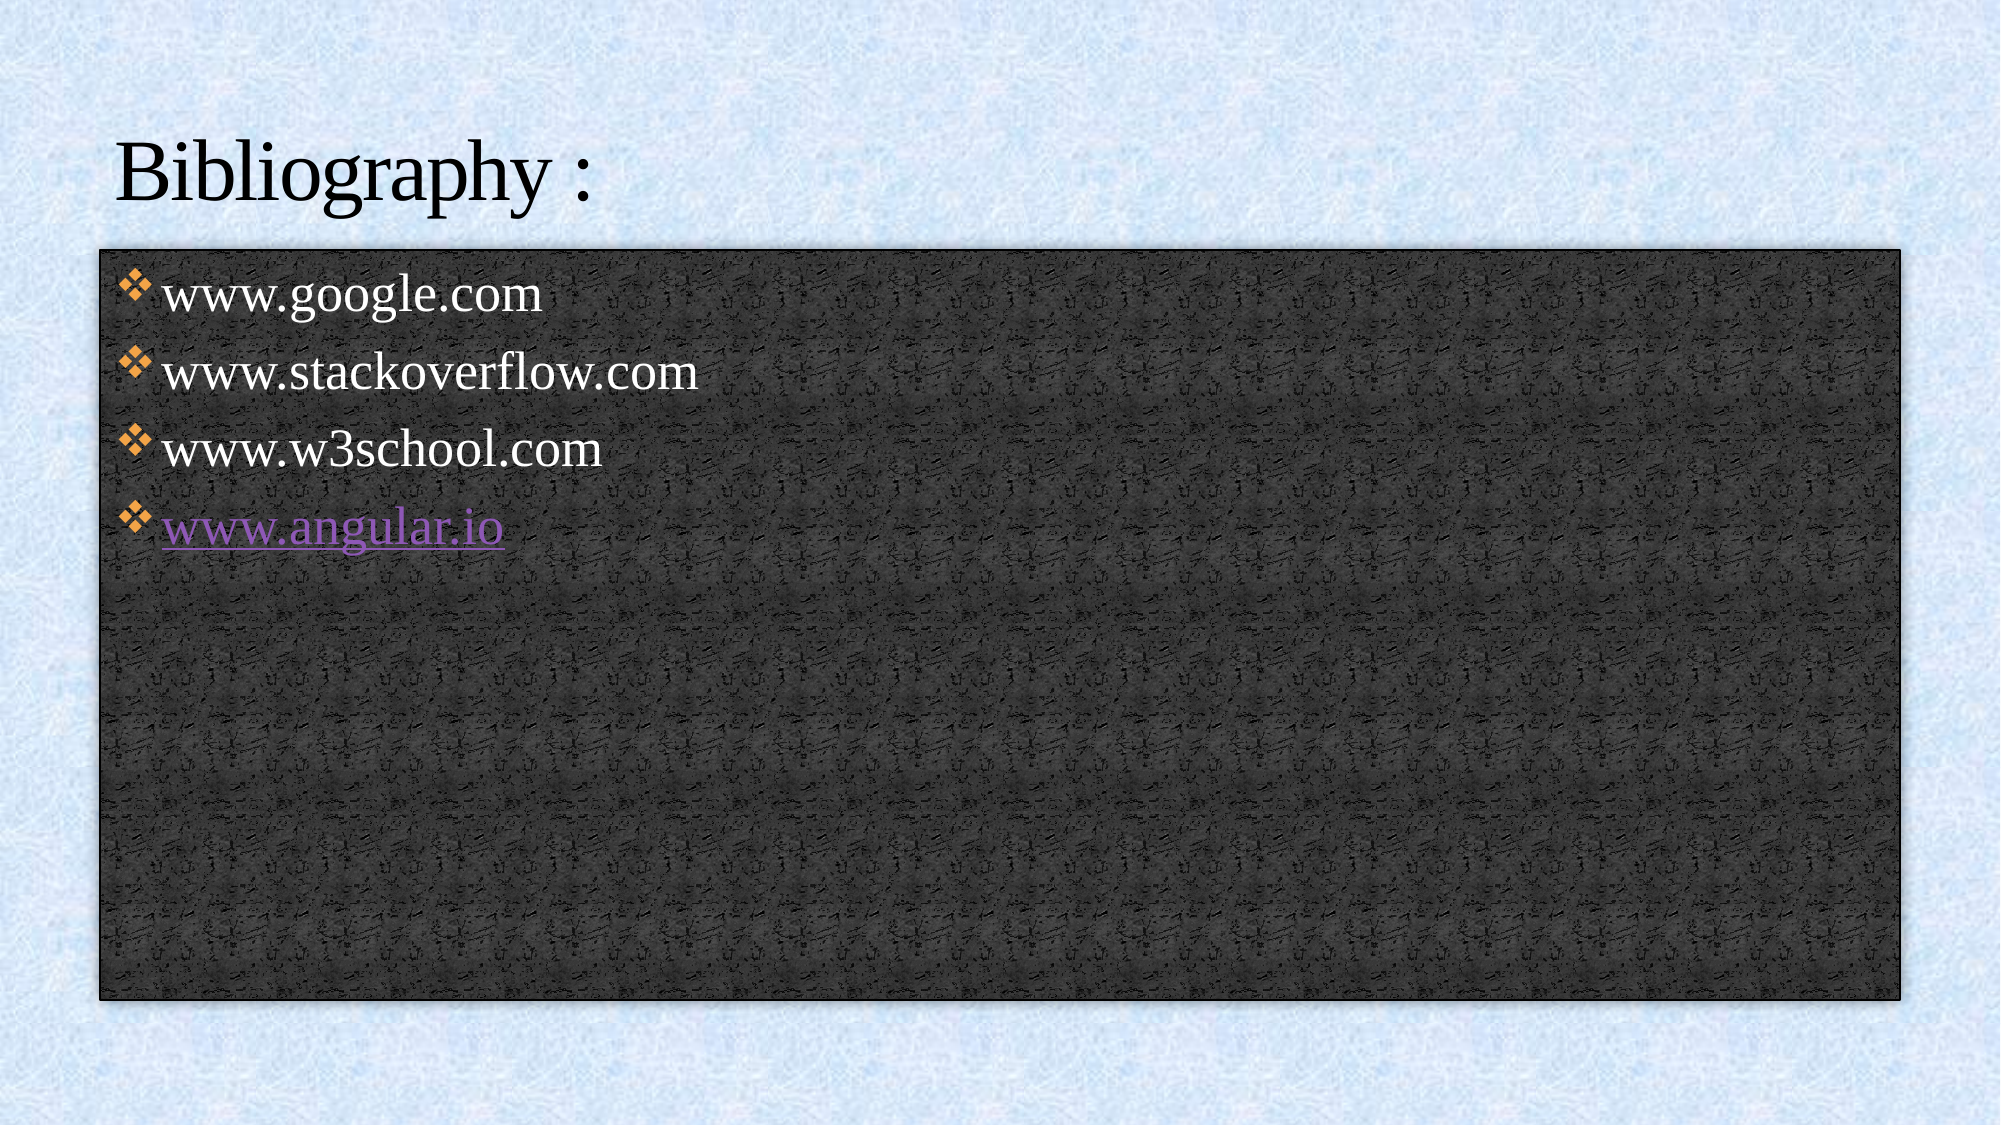

# Bibliography :
www.google.com
www.stackoverflow.com
www.w3school.com
www.angular.io